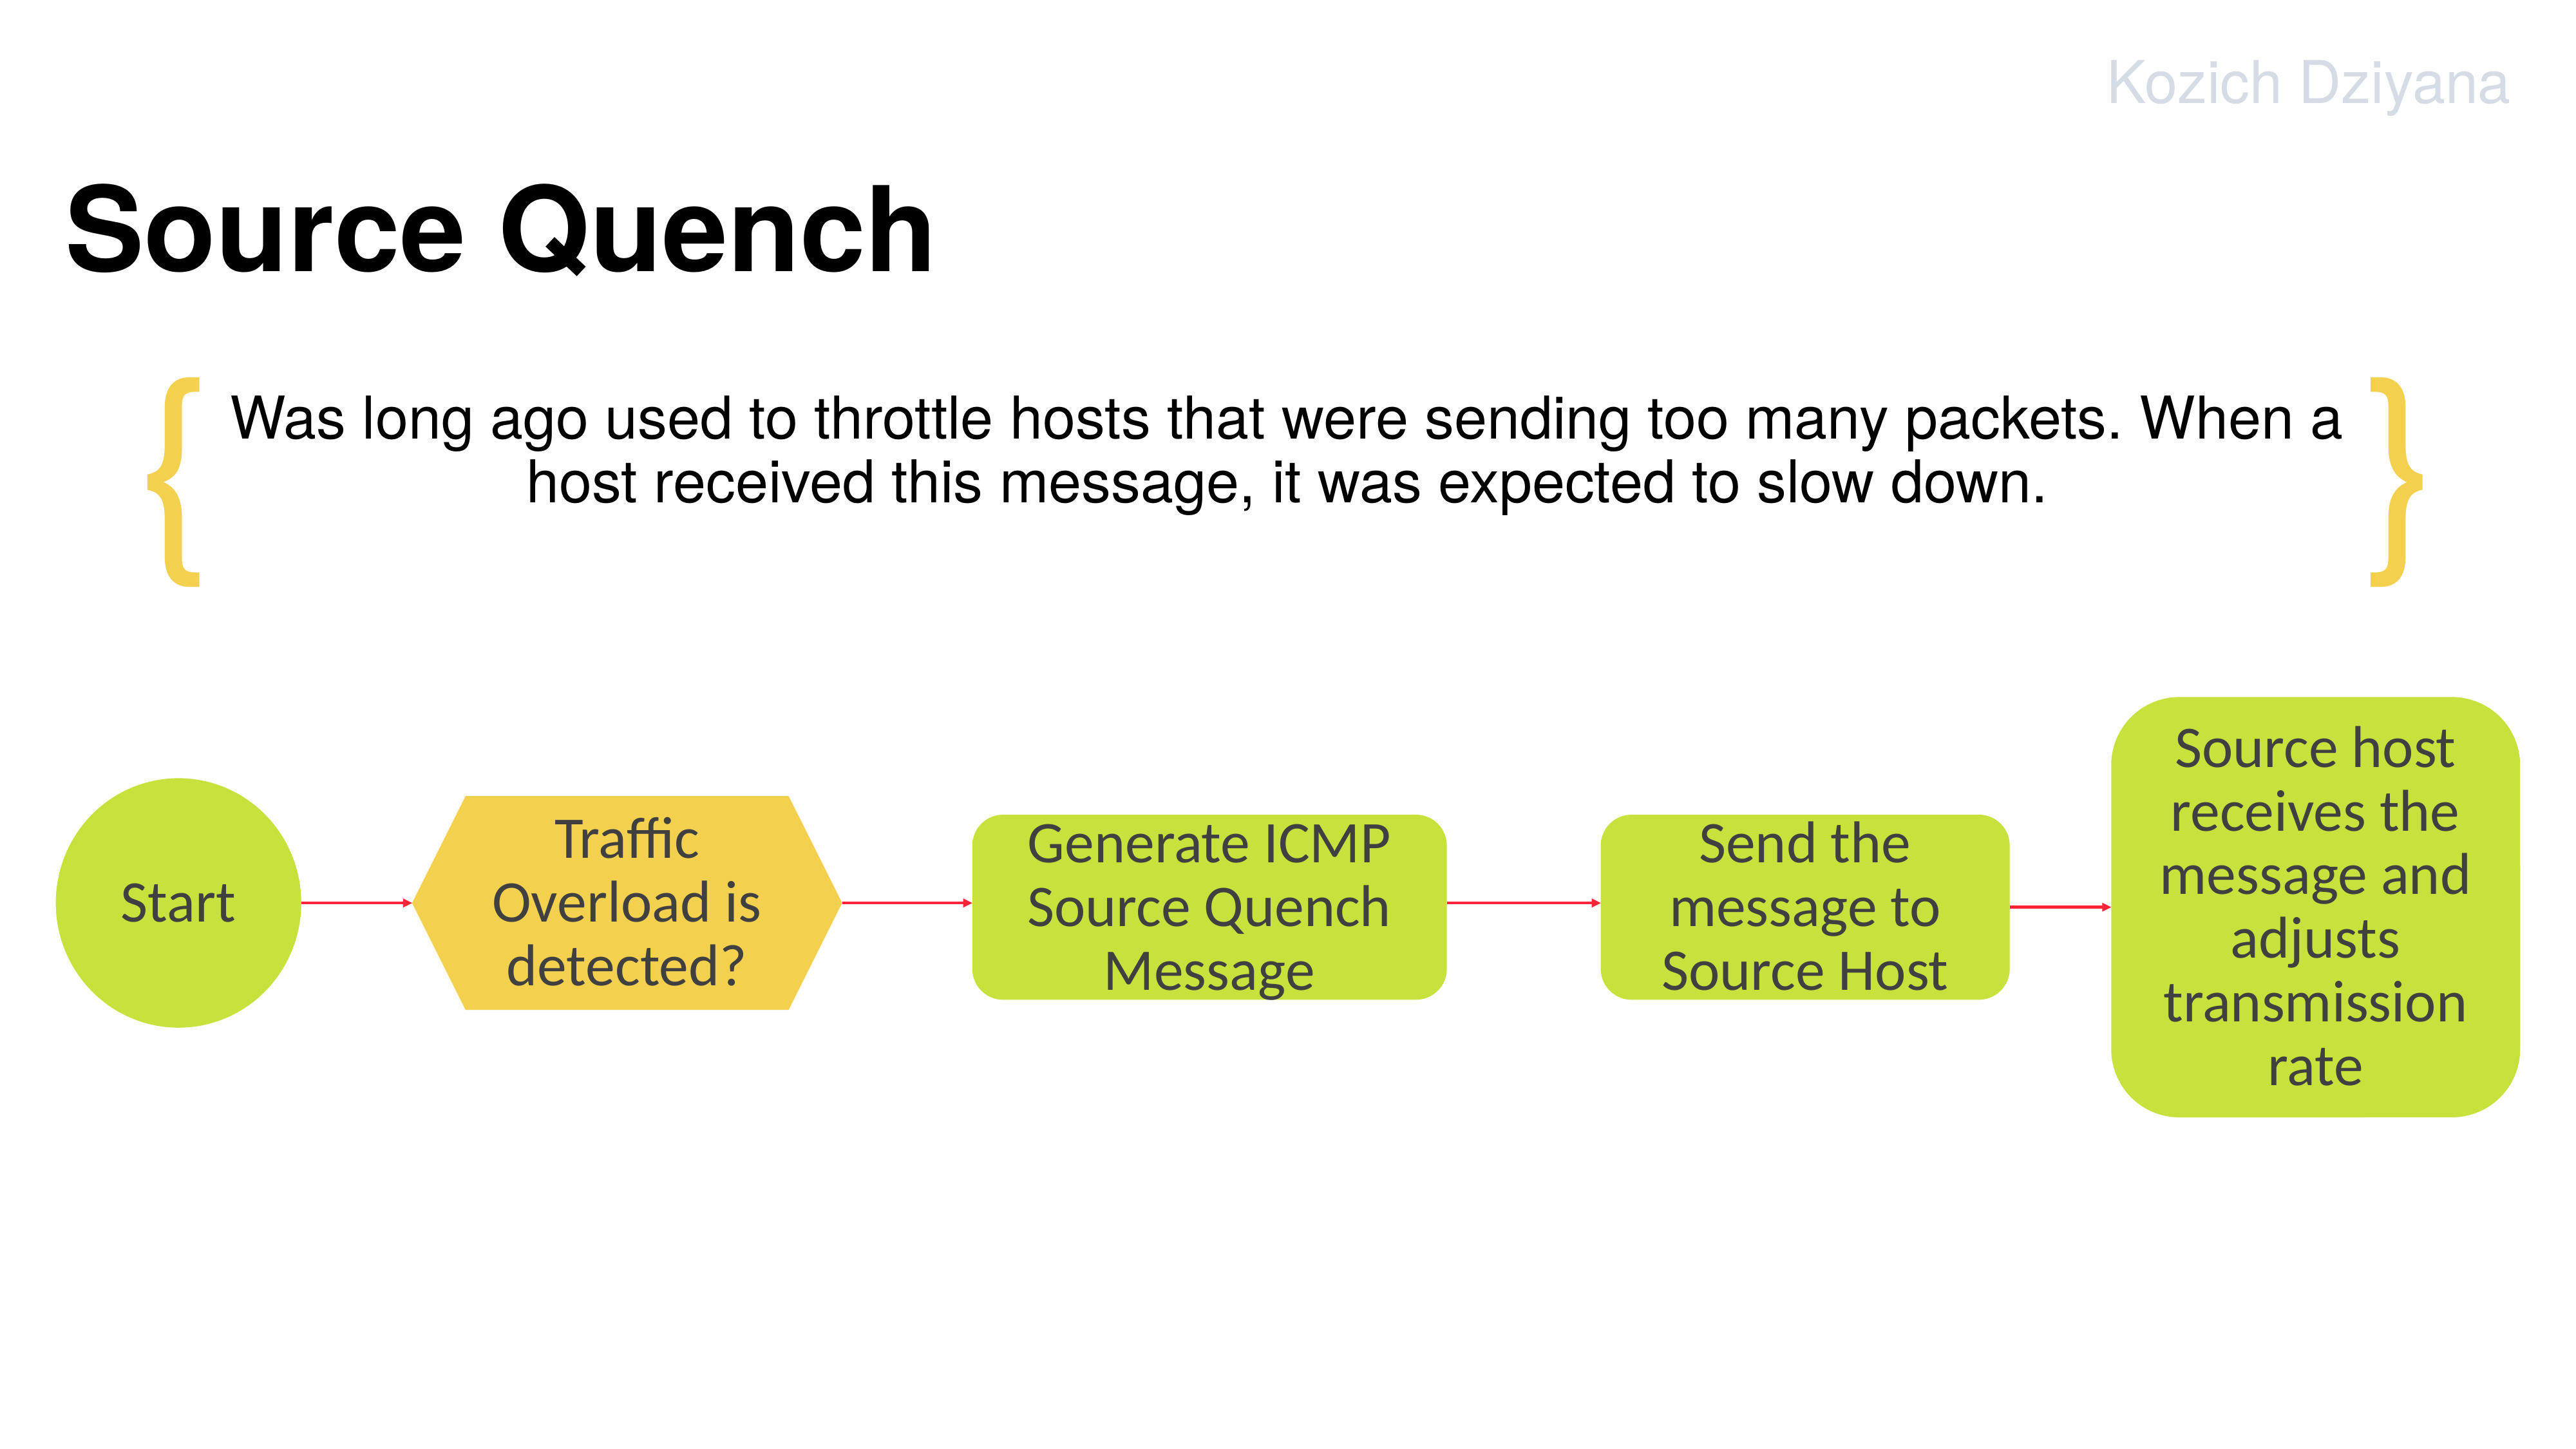

Kozich Dziyana
Source Quench
{
}
Was long ago used to throttle hosts that were sending too many packets. When a host received this message, it was expected to slow down.
Source host receives the message and adjusts transmission rate
Start
Traffic Overload is detected?
Generate ICMP Source Quench Message
Send the message to Source Host